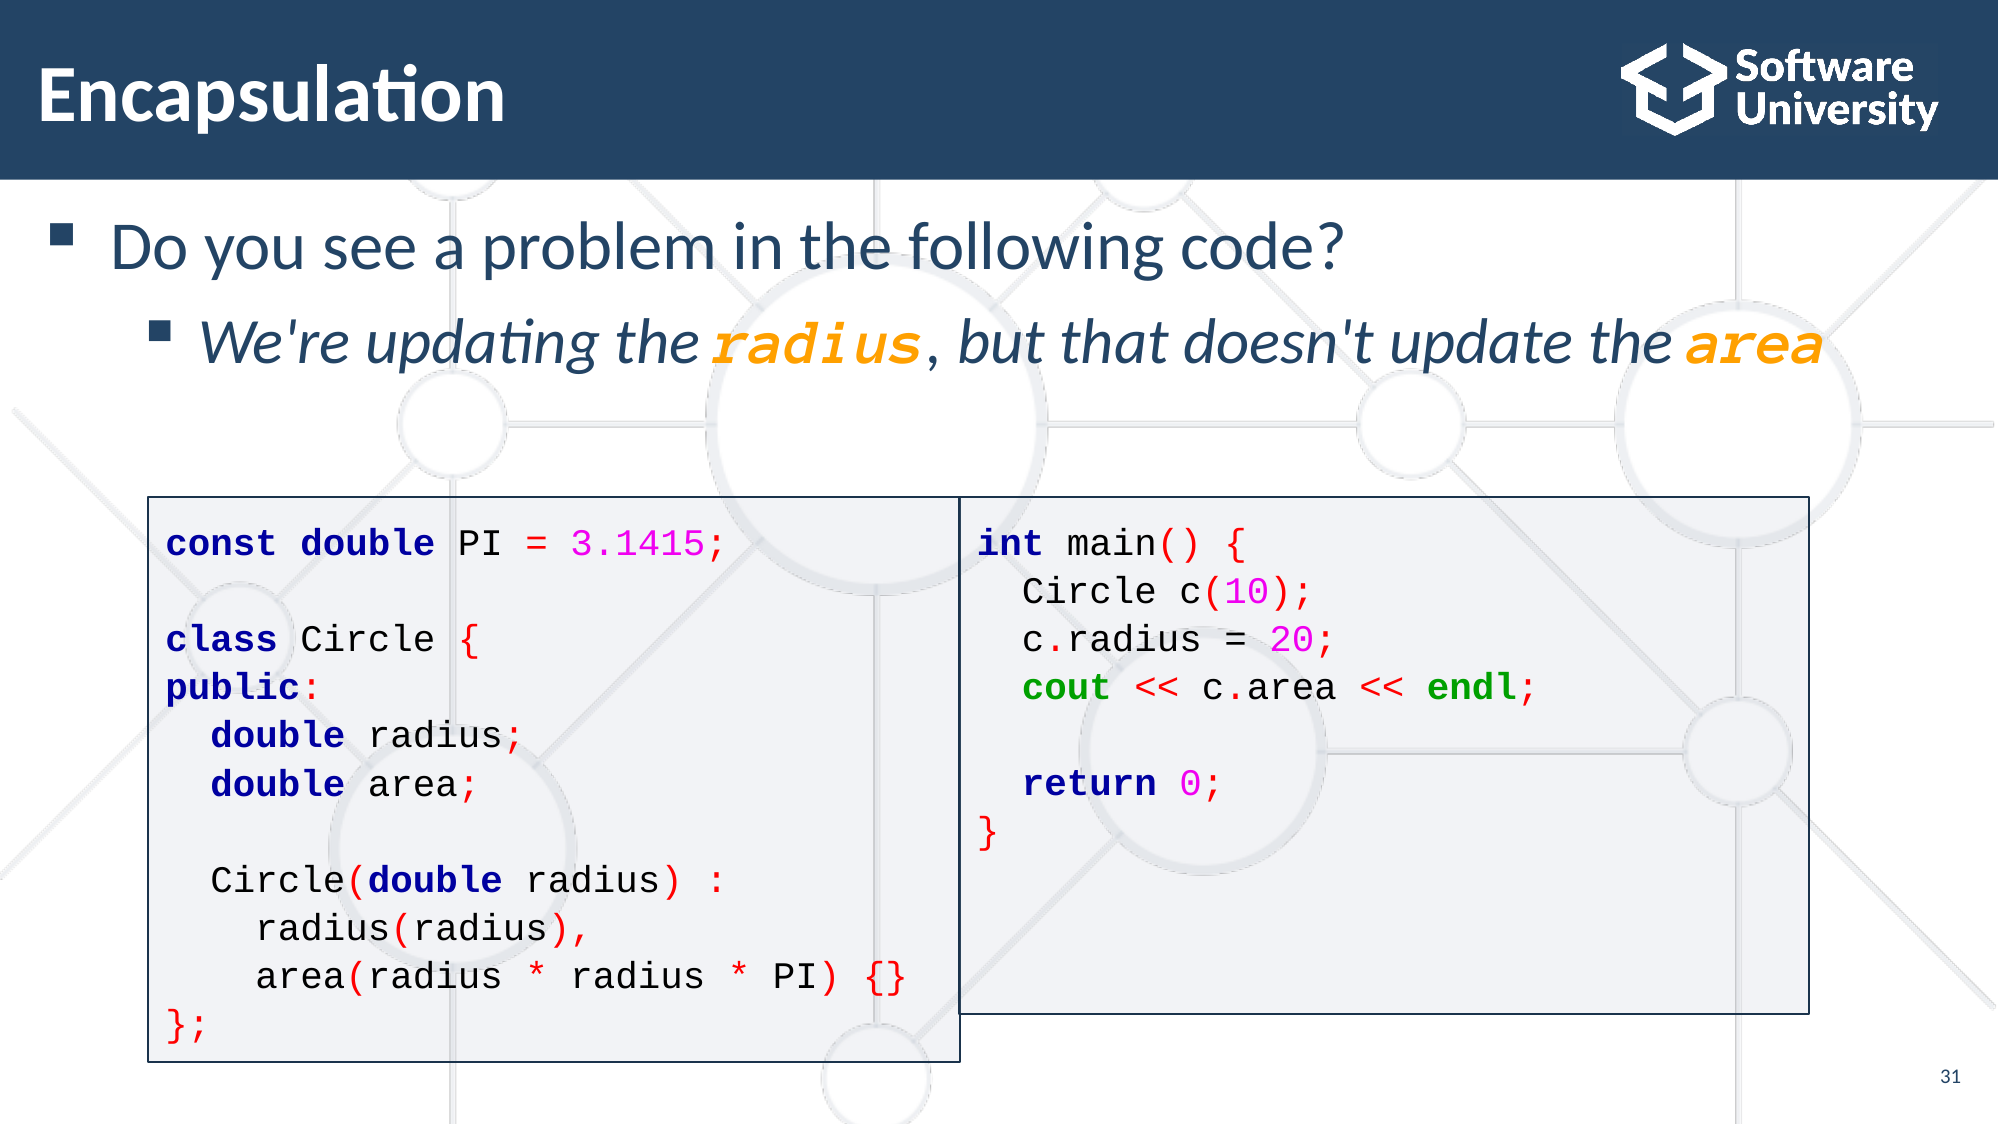

# Encapsulation
Do you see a problem in the following code?
We're updating the radius, but that doesn't update the area
const double PI = 3.1415;

class Circle {
public:
  double radius;
  double area;

  Circle(double radius) :
    radius(radius),
    area(radius * radius * PI) {}
};
int main() {
  Circle c(10);
  c.radius = 20;
  cout << c.area << endl;

  return 0;
}

31